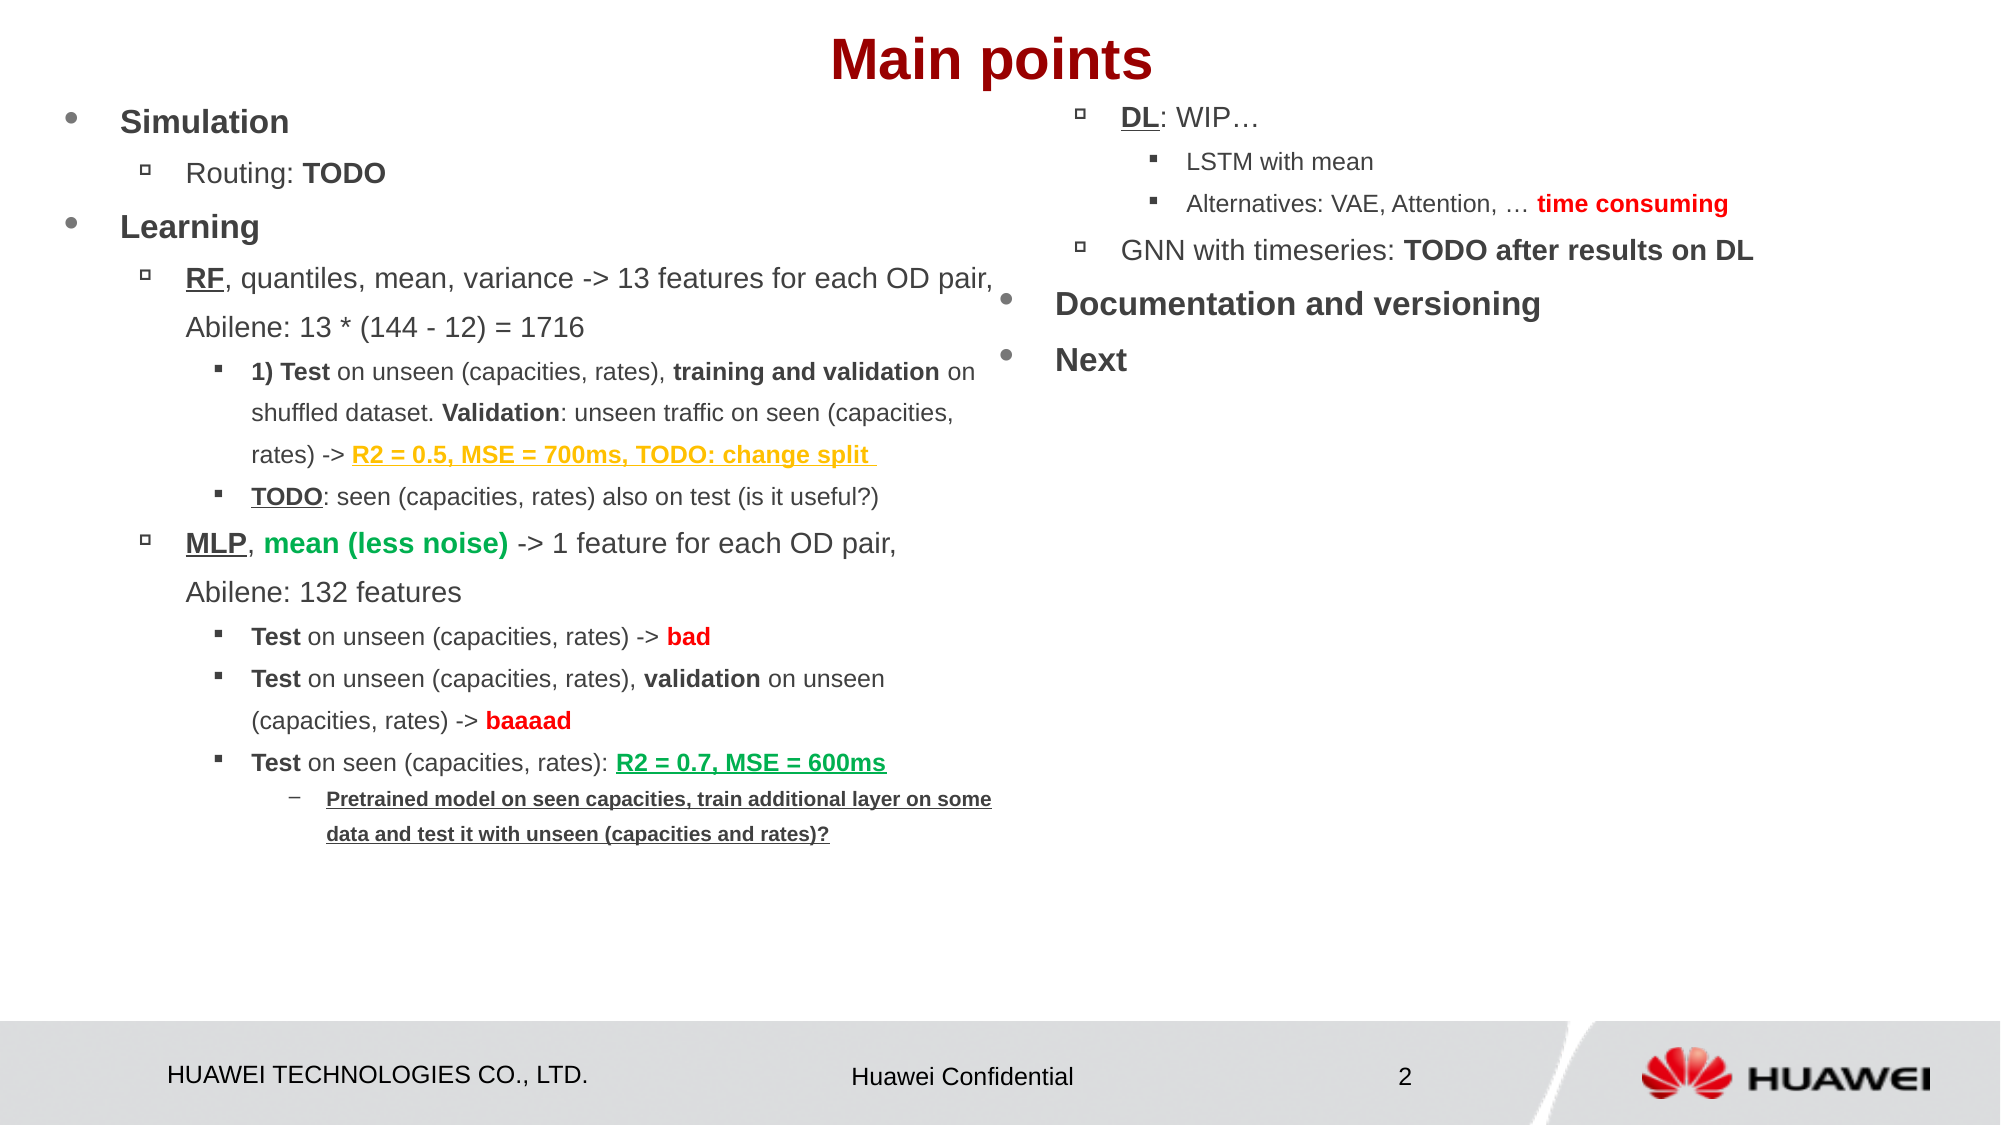

# Main points
Simulation
Routing: TODO
Learning
RF, quantiles, mean, variance -> 13 features for each OD pair, Abilene: 13 * (144 - 12) = 1716
1) Test on unseen (capacities, rates), training and validation on shuffled dataset. Validation: unseen traffic on seen (capacities, rates) -> R2 = 0.5, MSE = 700ms, TODO: change split
TODO: seen (capacities, rates) also on test (is it useful?)
MLP, mean (less noise) -> 1 feature for each OD pair, Abilene: 132 features
Test on unseen (capacities, rates) -> bad
Test on unseen (capacities, rates), validation on unseen (capacities, rates) -> baaaad
Test on seen (capacities, rates): R2 = 0.7, MSE = 600ms
Pretrained model on seen capacities, train additional layer on some data and test it with unseen (capacities and rates)?

DL: WIP…
LSTM with mean
Alternatives: VAE, Attention, … time consuming
GNN with timeseries: TODO after results on DL
Documentation and versioning
Next